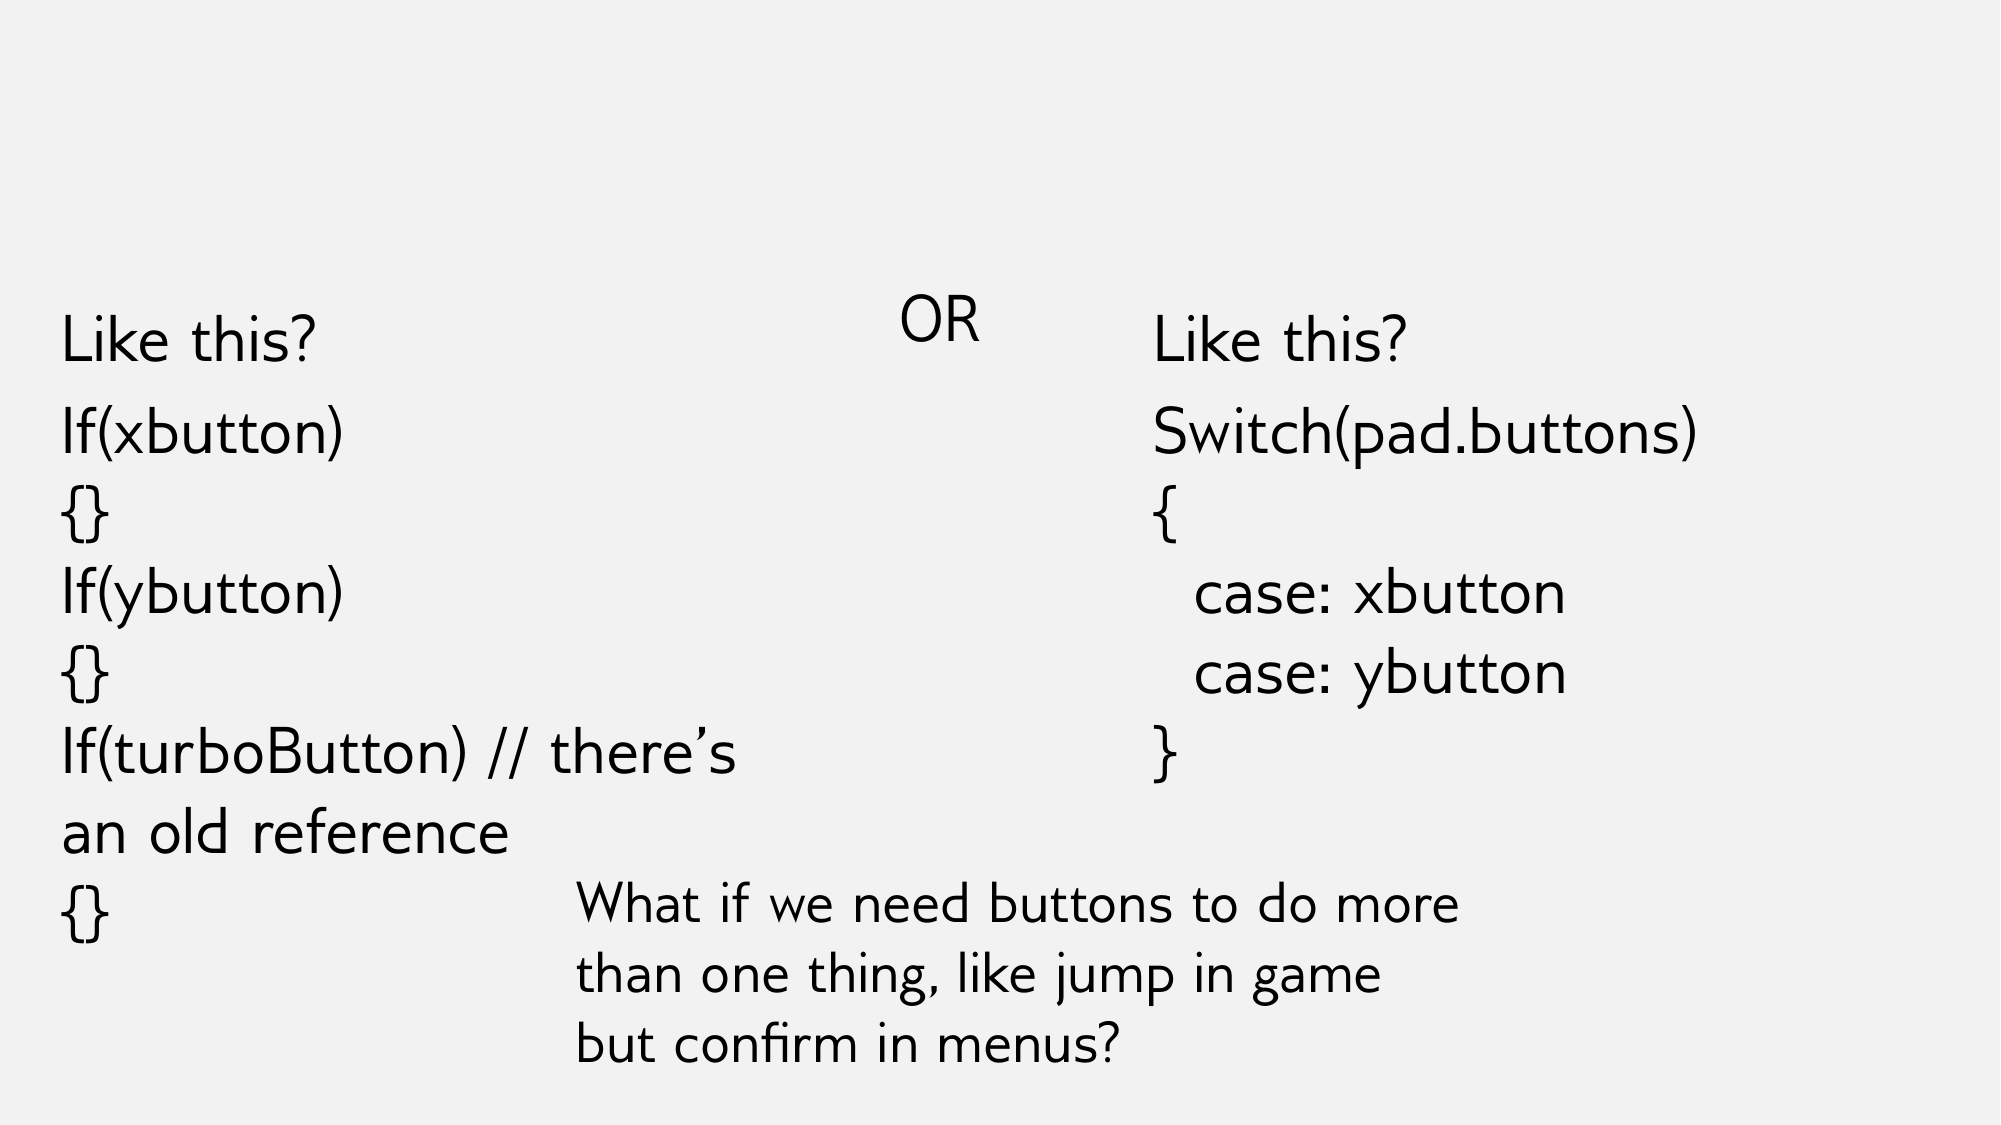

OR
Like this?
Like this?
If(xbutton)
{}
If(ybutton)
{}
If(turboButton) // there’s an old reference
{}
Switch(pad.buttons)
{
  case: xbutton
  case: ybutton
}
What if we need buttons to do more than one thing, like jump in game but confirm in menus?